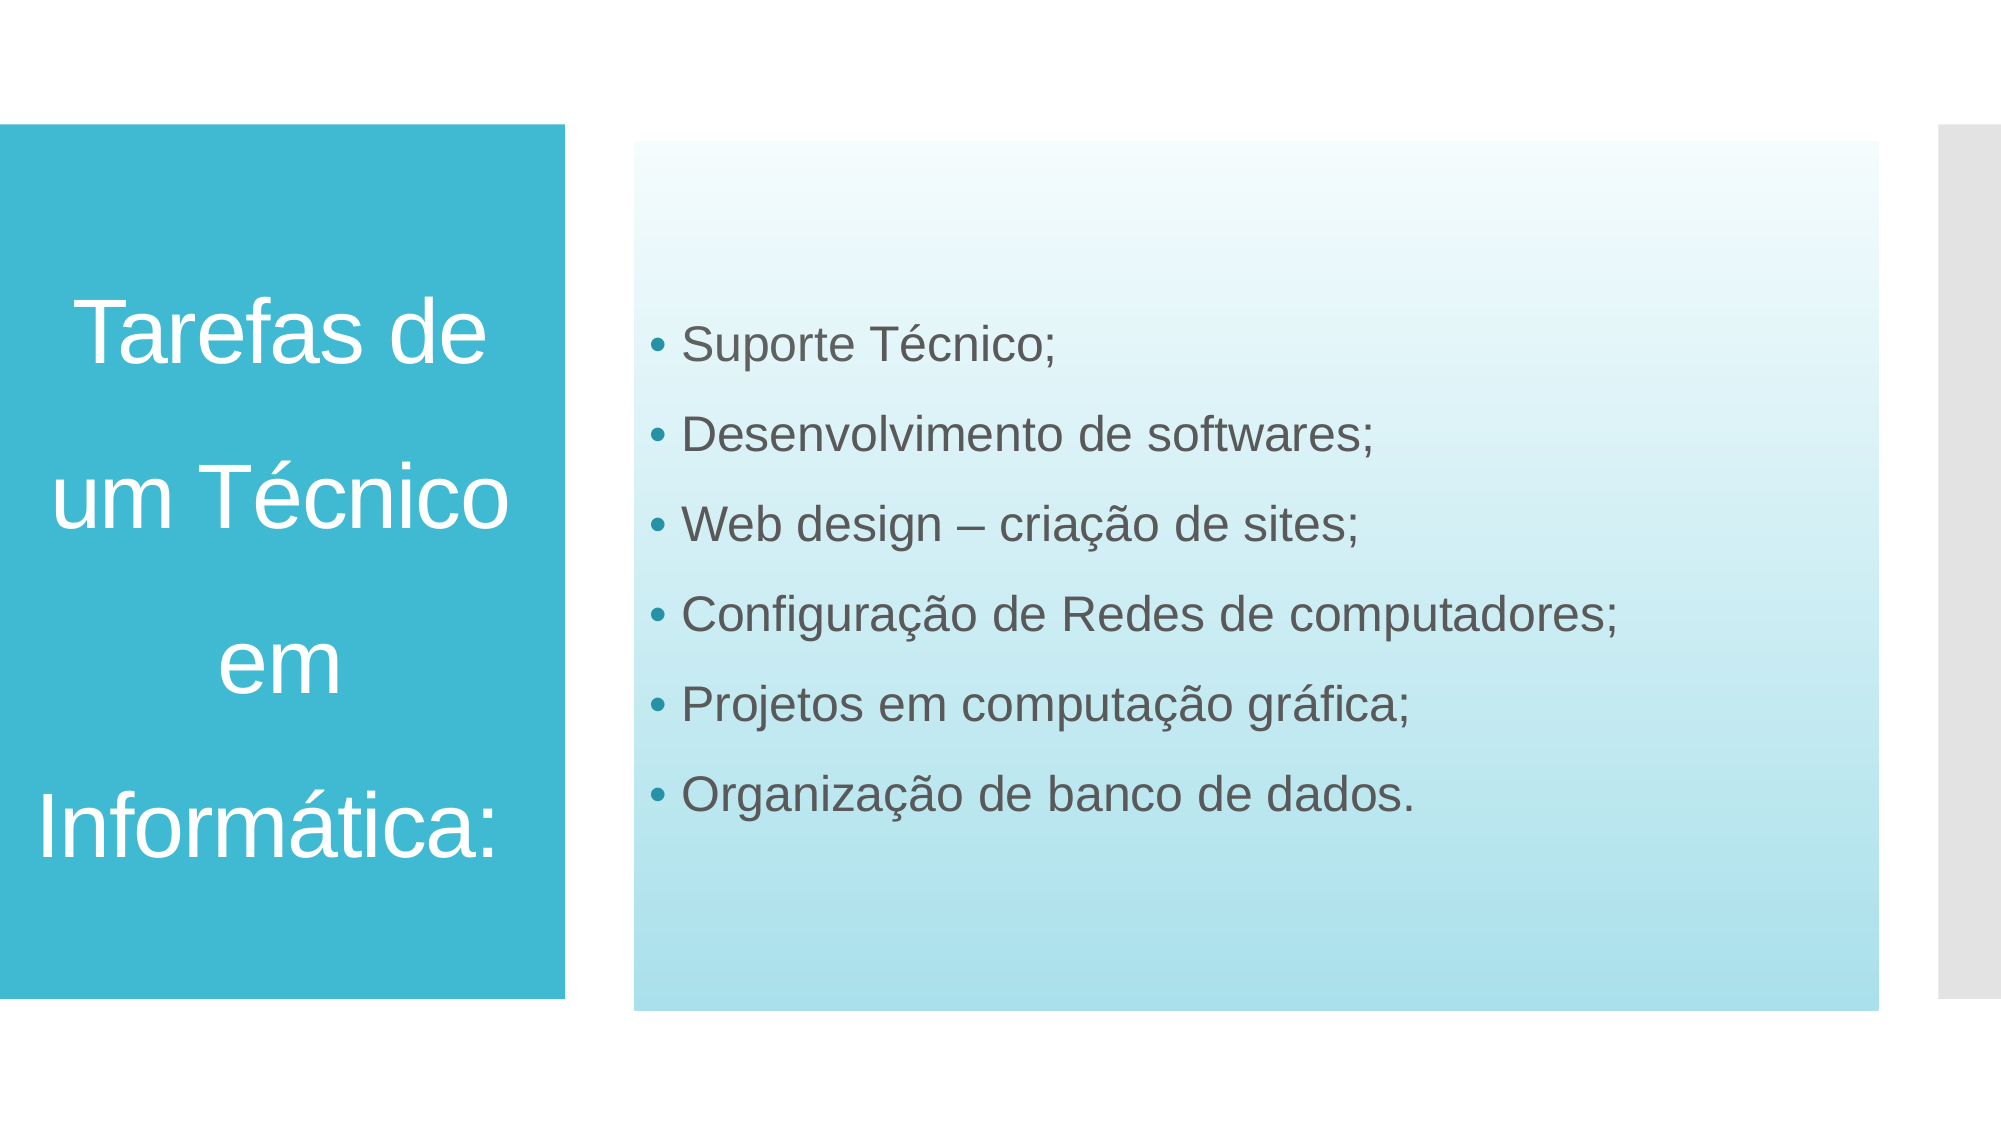

• Suporte Técnico;
• Desenvolvimento de softwares;
• Web design – criação de sites;
• Configuração de Redes de computadores;
• Projetos em computação gráfica;
• Organização de banco de dados.
# Tarefas de um Técnico em Informática: